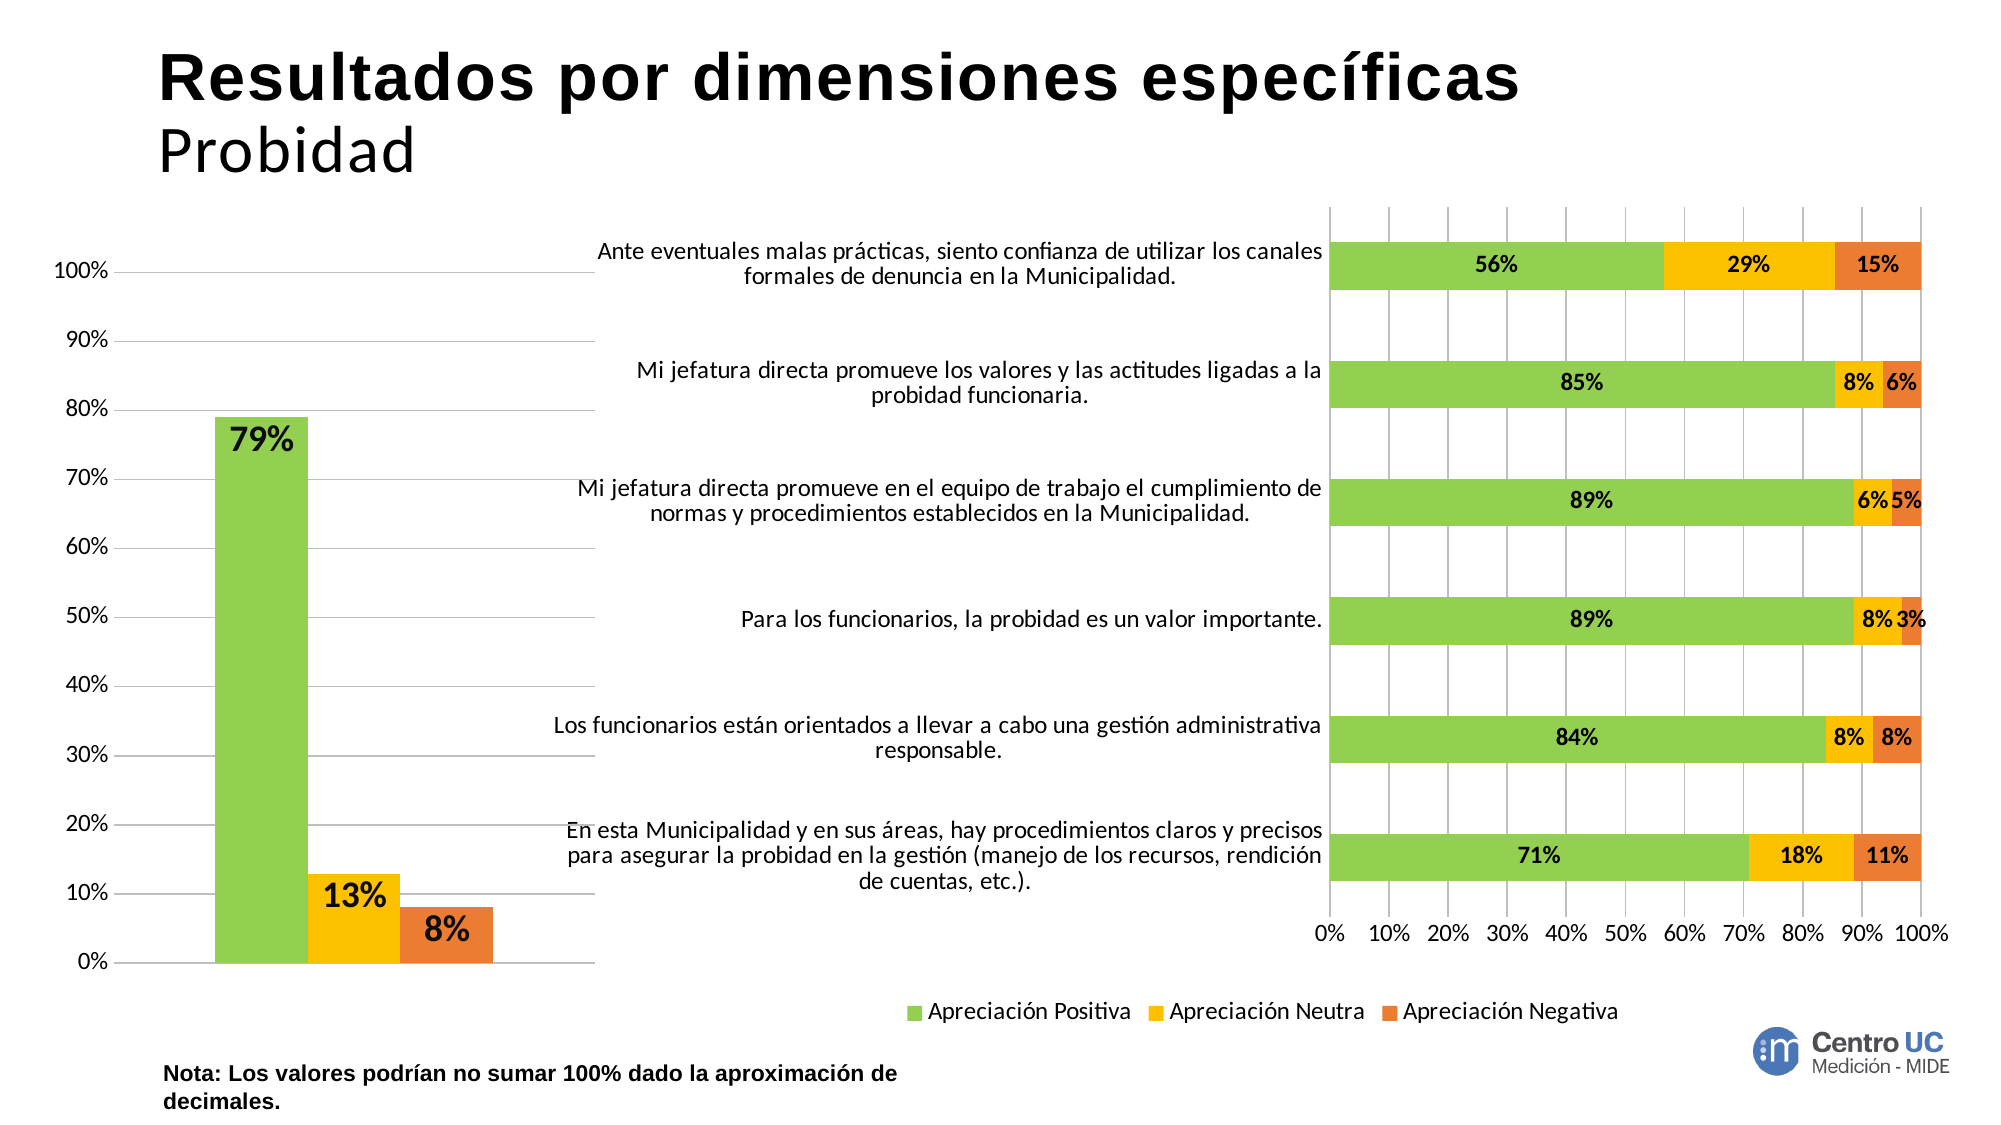

# Resultados por dimensiones específicas Probidad

### Chart

| Category | Apreciación Positiva | Apreciación Neutra | Apreciación Negativa |
|---|---|---|---|
| En esta Municipalidad y en sus áreas, hay procedimientos claros y precisos para asegurar la probidad en la gestión (manejo de los recursos, rendición de cuentas, etc.). | 0.7096774193548387 | 0.1774193548387097 | 0.11290322580645161 |
| Los funcionarios están orientados a llevar a cabo una gestión administrativa responsable. | 0.8387096774193549 | 0.08064516129032258 | 0.08064516129032258 |
| Para los funcionarios, la probidad es un valor importante. | 0.8870967741935484 | 0.08064516129032258 | 0.03225806451612903 |
| Mi jefatura directa promueve en el equipo de trabajo el cumplimiento de normas y procedimientos establecidos en la Municipalidad. | 0.8870967741935484 | 0.06451612903225806 | 0.04838709677419355 |
| Mi jefatura directa promueve los valores y las actitudes ligadas a la probidad funcionaria. | 0.8548387096774194 | 0.08064516129032258 | 0.06451612903225806 |
| Ante eventuales malas prácticas, siento confianza de utilizar los canales formales de denuncia en la Municipalidad. | 0.5645161290322581 | 0.2903225806451613 | 0.14516129032258066 |

### Chart

| Category | Apreciación Positiva | Apreciación Neutra | Apreciación Negativa |
|---|---|---|---|
| Providad | 0.7903225806451613 | 0.12903225806451613 | 0.08064516129032258 |
Nota: Los valores podrían no sumar 100% dado la aproximación de decimales.